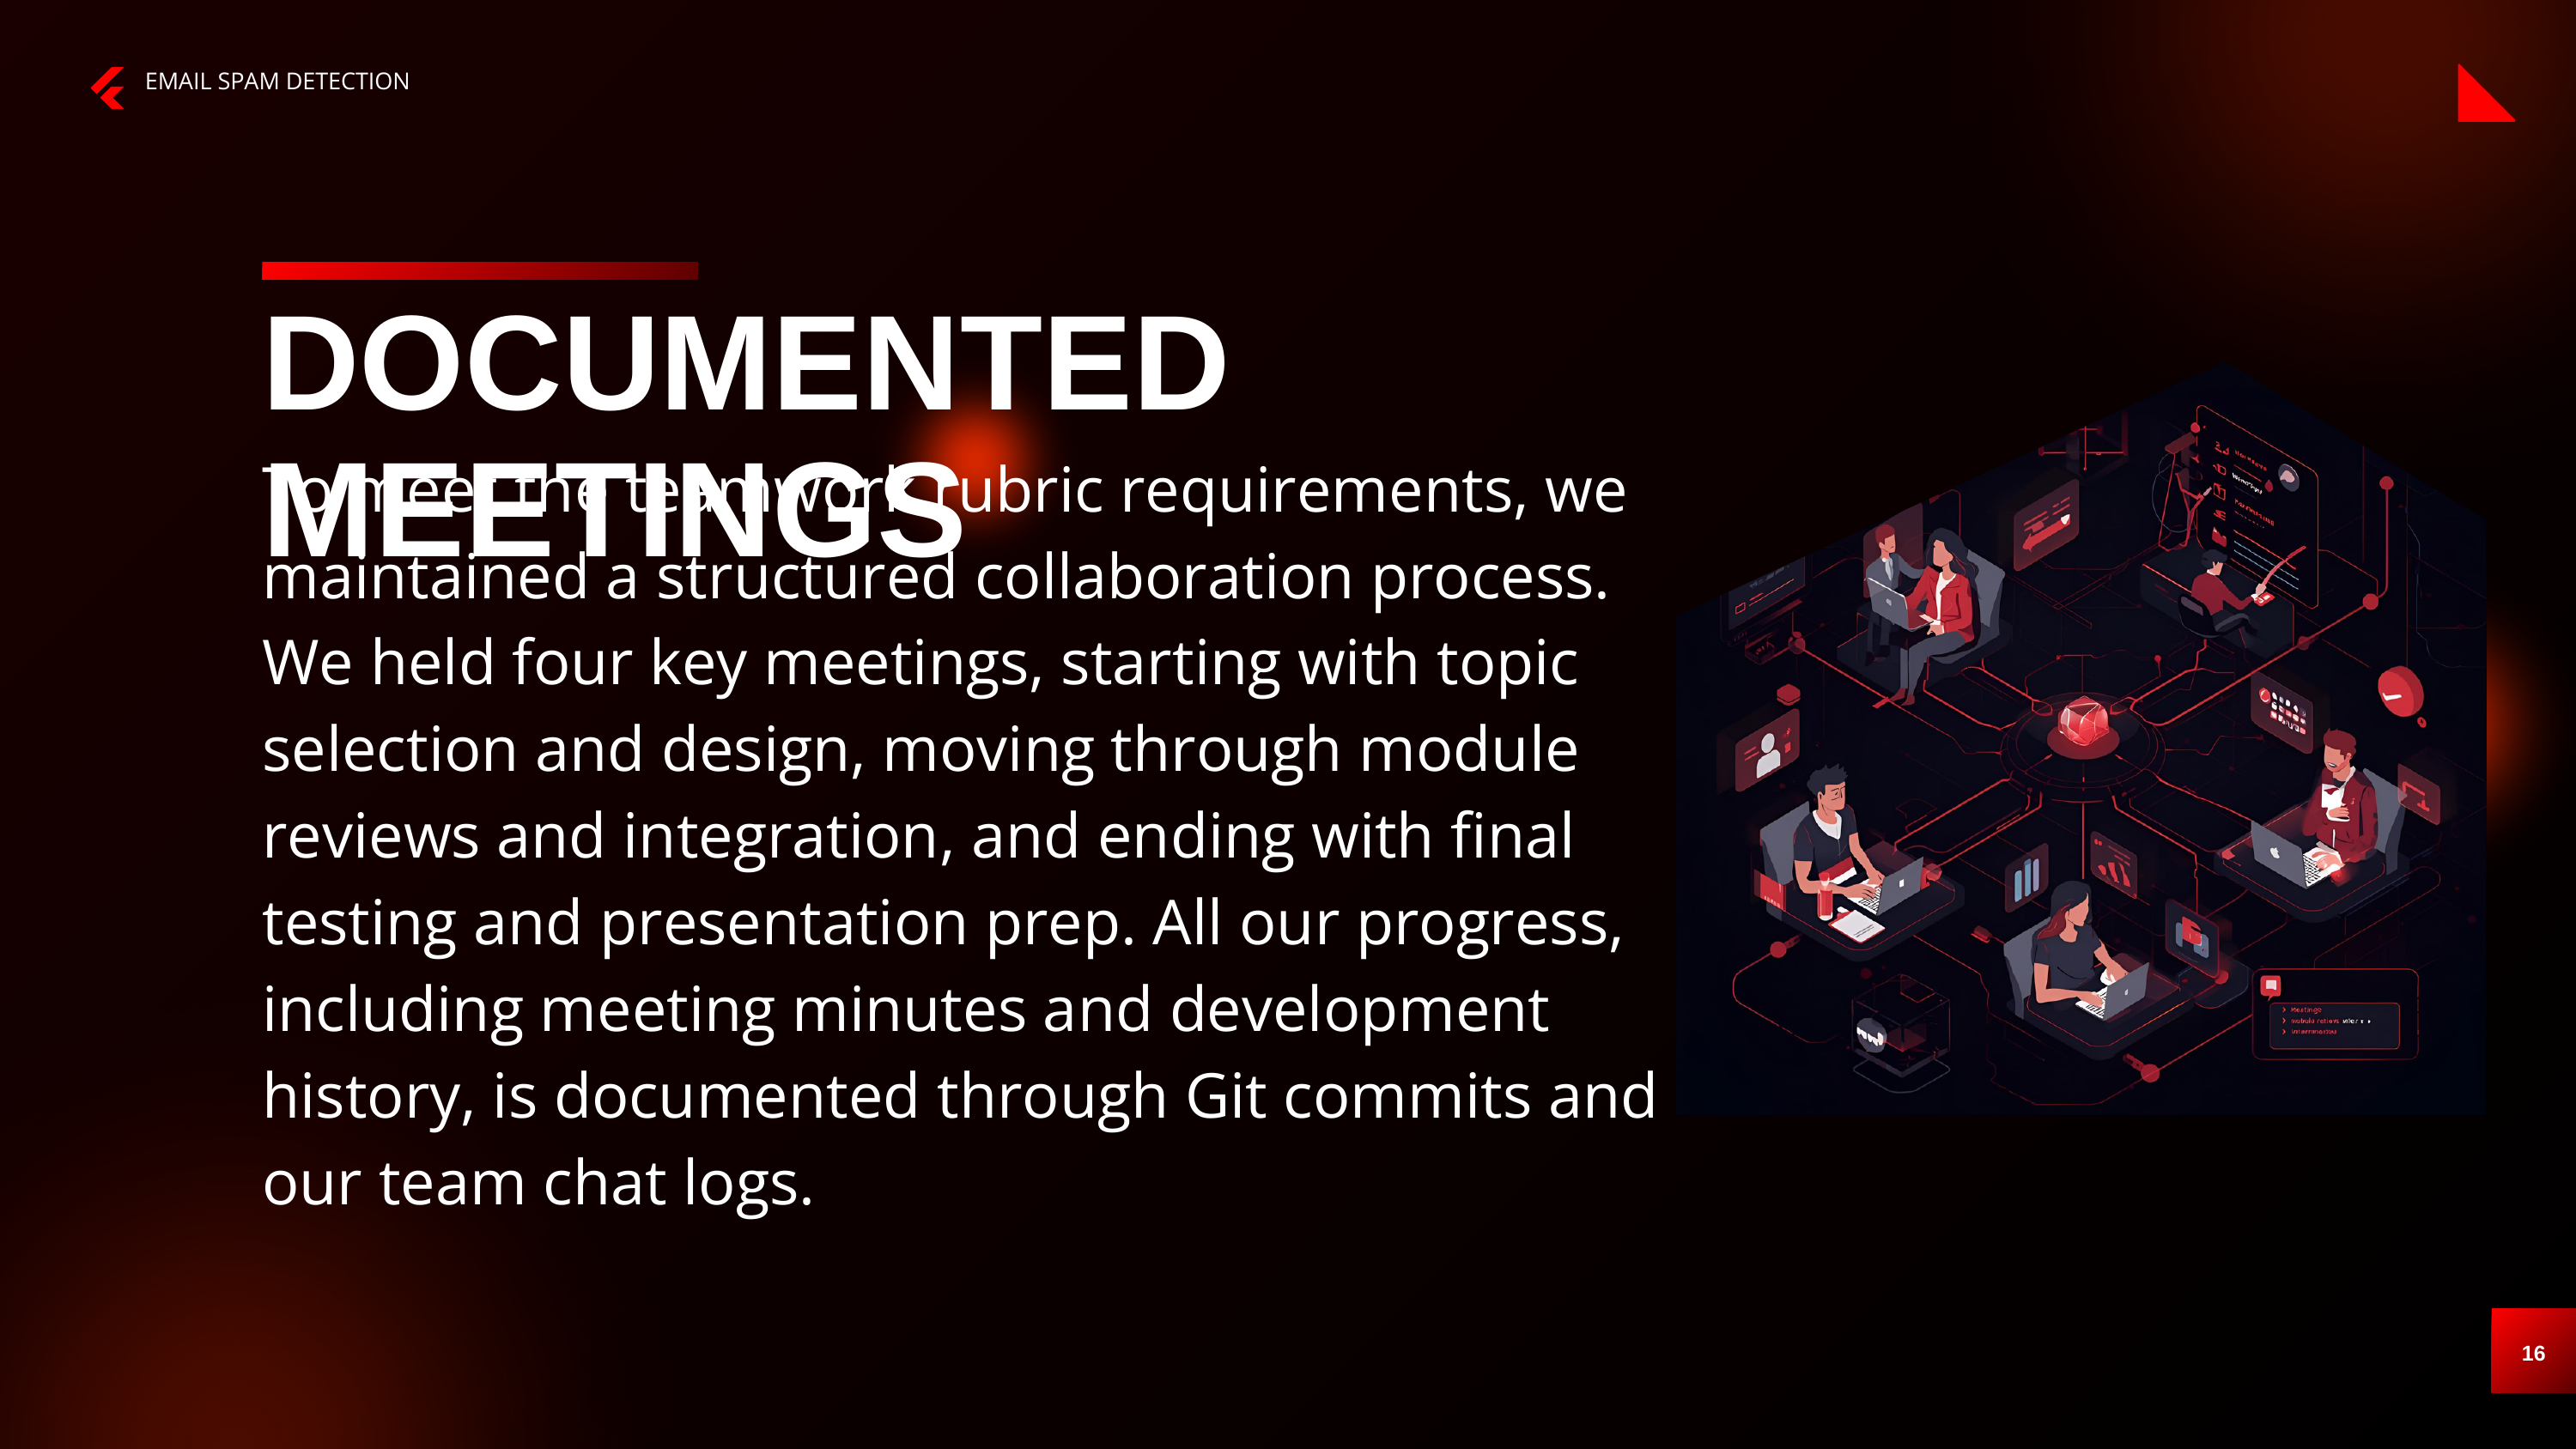

EMAIL SPAM DETECTION

DOCUMENTED MEETINGS

To meet the teamwork rubric requirements, we maintained a structured collaboration process. We held four key meetings, starting with topic selection and design, moving through module reviews and integration, and ending with final testing and presentation prep. All our progress, including meeting minutes and development history, is documented through Git commits and our team chat logs.

16